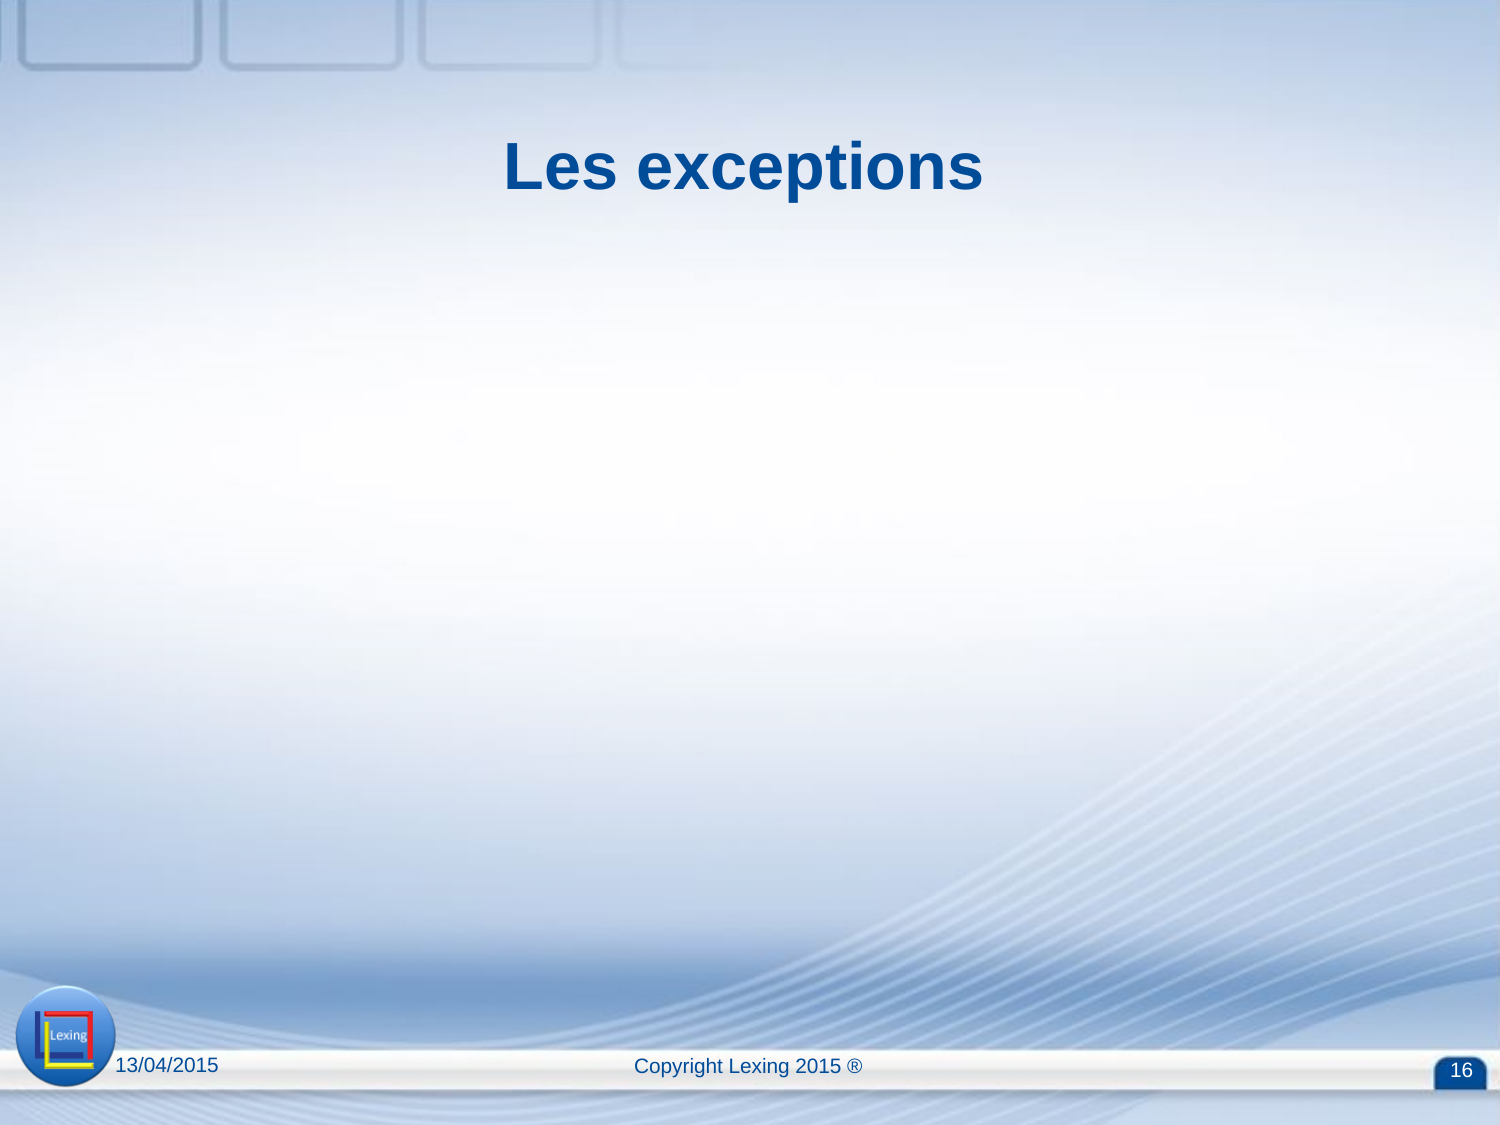

# Les exceptions
13/04/2015
Copyright Lexing 2015 ®
16